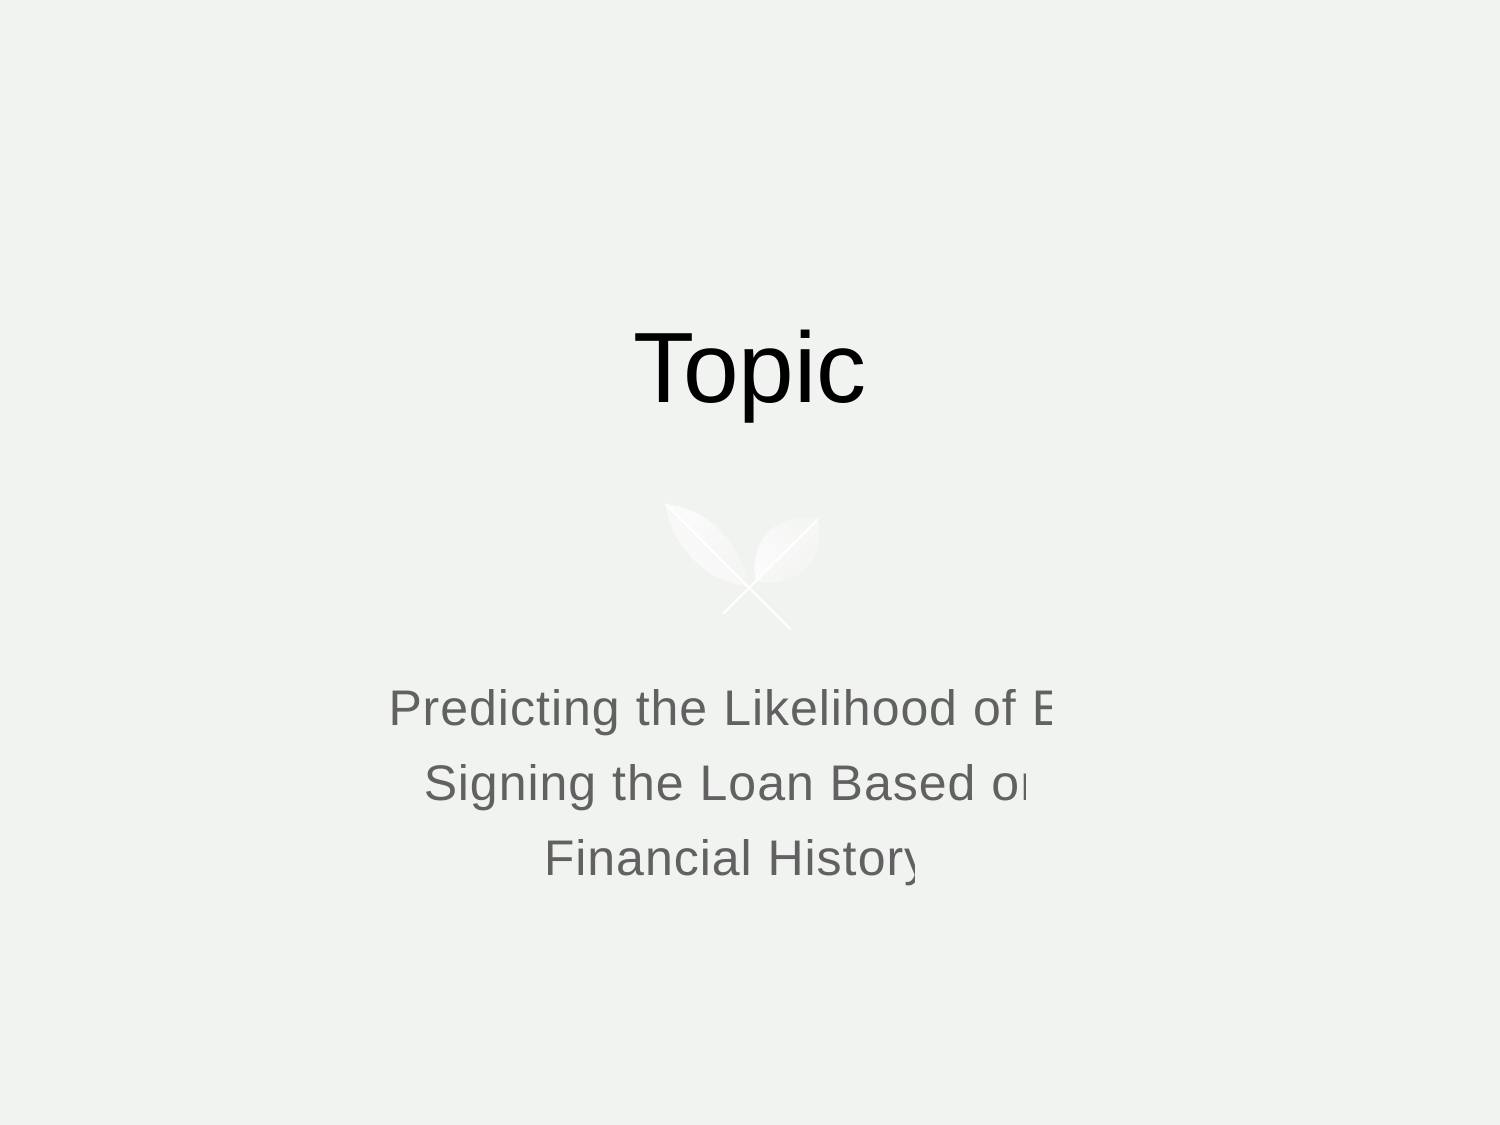

# Topic

Predicting the Likelihood of E-Signing the Loan Based on Financial History